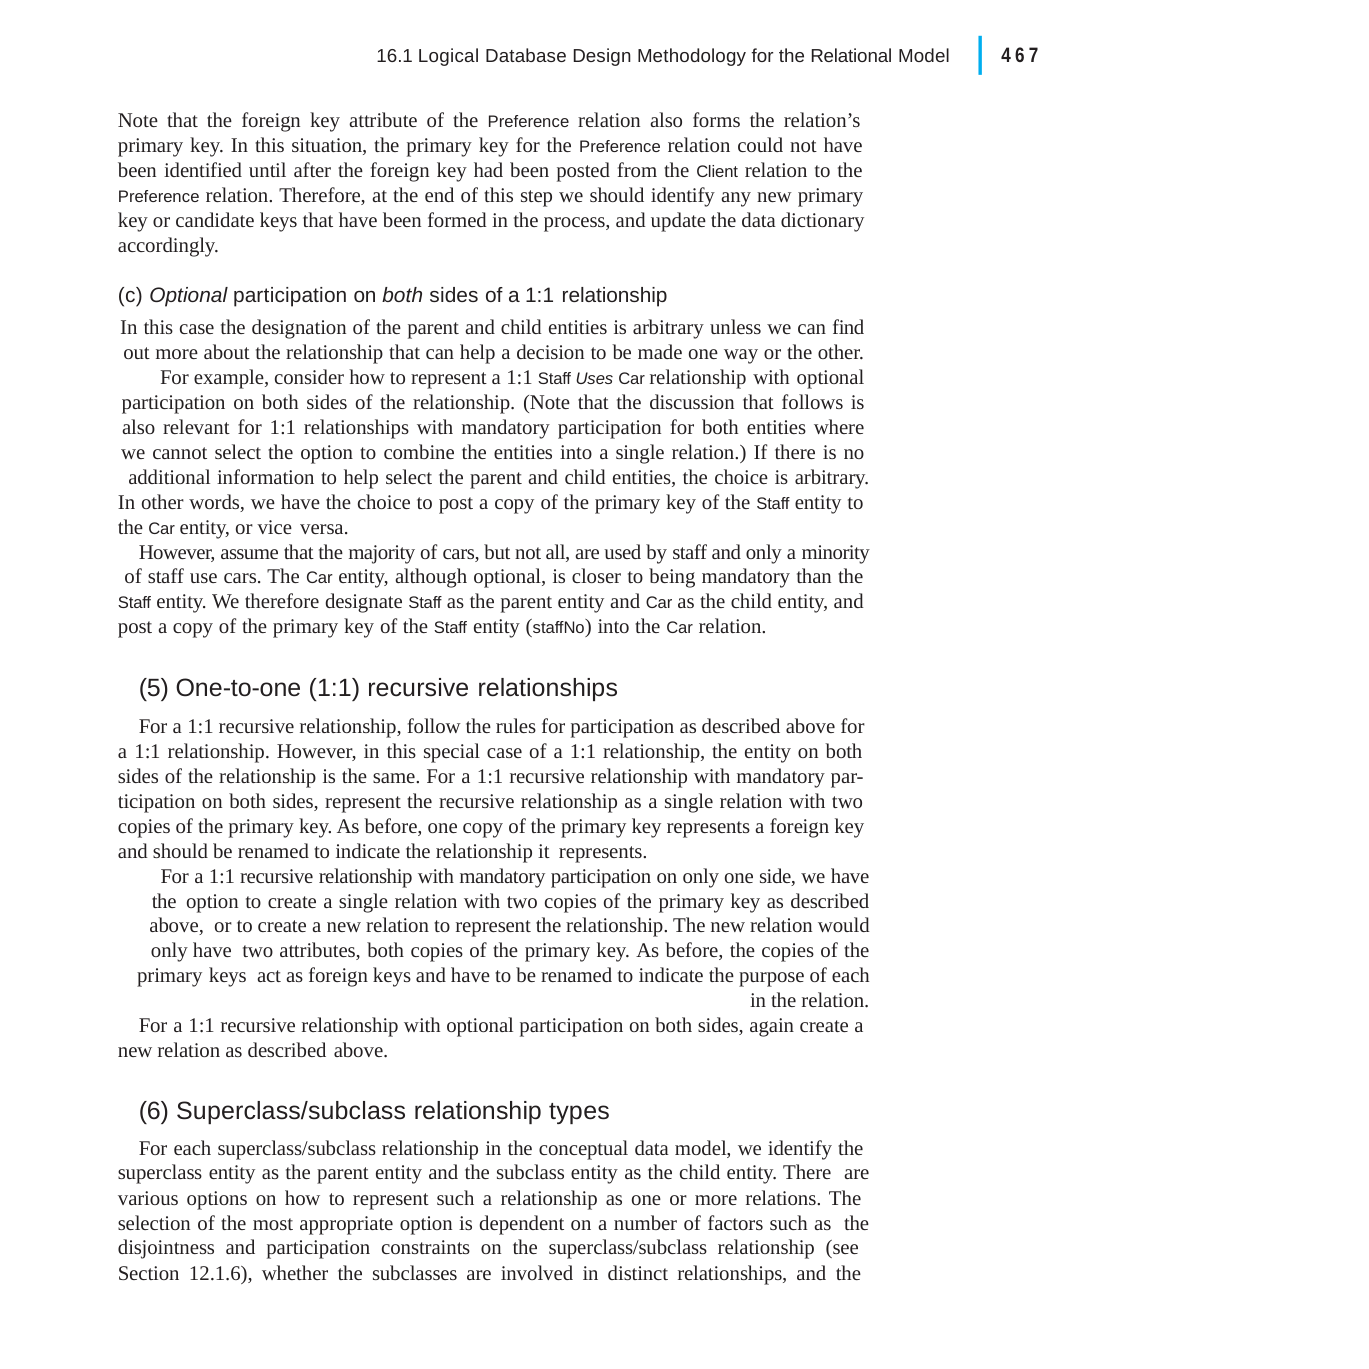

|
467
16.1 Logical Database Design Methodology for the Relational Model
Note that the foreign key attribute of the Preference relation also forms the relation’s  primary key. In this situation, the primary key for the Preference relation could not have  been identified until after the foreign key had been posted from the Client relation to the  Preference relation. Therefore, at the end of this step we should identify any new primary  key or candidate keys that have been formed in the process, and update the data dictionary  accordingly.

(c) Optional participation on both sides of a 1:1 relationship
In this case the designation of the parent and child entities is arbitrary unless we can find  out more about the relationship that can help a decision to be made one way or the other.  For example, consider how to represent a 1:1 Staff Uses Car relationship with optional  participation on both sides of the relationship. (Note that the discussion that follows is  also relevant for 1:1 relationships with mandatory participation for both entities where  we cannot select the option to combine the entities into a single relation.) If there is no  additional information to help select the parent and child entities, the choice is arbitrary.
In other words, we have the choice to post a copy of the primary key of the Staff entity to  the Car entity, or vice versa.
However, assume that the majority of cars, but not all, are used by staff and only a minority  of staff use cars. The Car entity, although optional, is closer to being mandatory than the  Staff entity. We therefore designate Staff as the parent entity and Car as the child entity, and  post a copy of the primary key of the Staff entity (staffNo) into the Car relation.

(5) One-to-one (1:1) recursive relationships
For a 1:1 recursive relationship, follow the rules for participation as described above for  a 1:1 relationship. However, in this special case of a 1:1 relationship, the entity on both  sides of the relationship is the same. For a 1:1 recursive relationship with mandatory par-  ticipation on both sides, represent the recursive relationship as a single relation with two  copies of the primary key. As before, one copy of the primary key represents a foreign key  and should be renamed to indicate the relationship it represents.
For a 1:1 recursive relationship with mandatory participation on only one side, we have the  option to create a single relation with two copies of the primary key as described above,  or to create a new relation to represent the relationship. The new relation would only have  two attributes, both copies of the primary key. As before, the copies of the primary keys  act as foreign keys and have to be renamed to indicate the purpose of each in the relation.
For a 1:1 recursive relationship with optional participation on both sides, again create a  new relation as described above.

(6) Superclass/subclass relationship types
For each superclass/subclass relationship in the conceptual data model, we identify the  superclass entity as the parent entity and the subclass entity as the child entity. There  are various options on how to represent such a relationship as one or more relations. The  selection of the most appropriate option is dependent on a number of factors such as  the disjointness and participation constraints on the superclass/subclass relationship (see  Section 12.1.6), whether the subclasses are involved in distinct relationships, and the